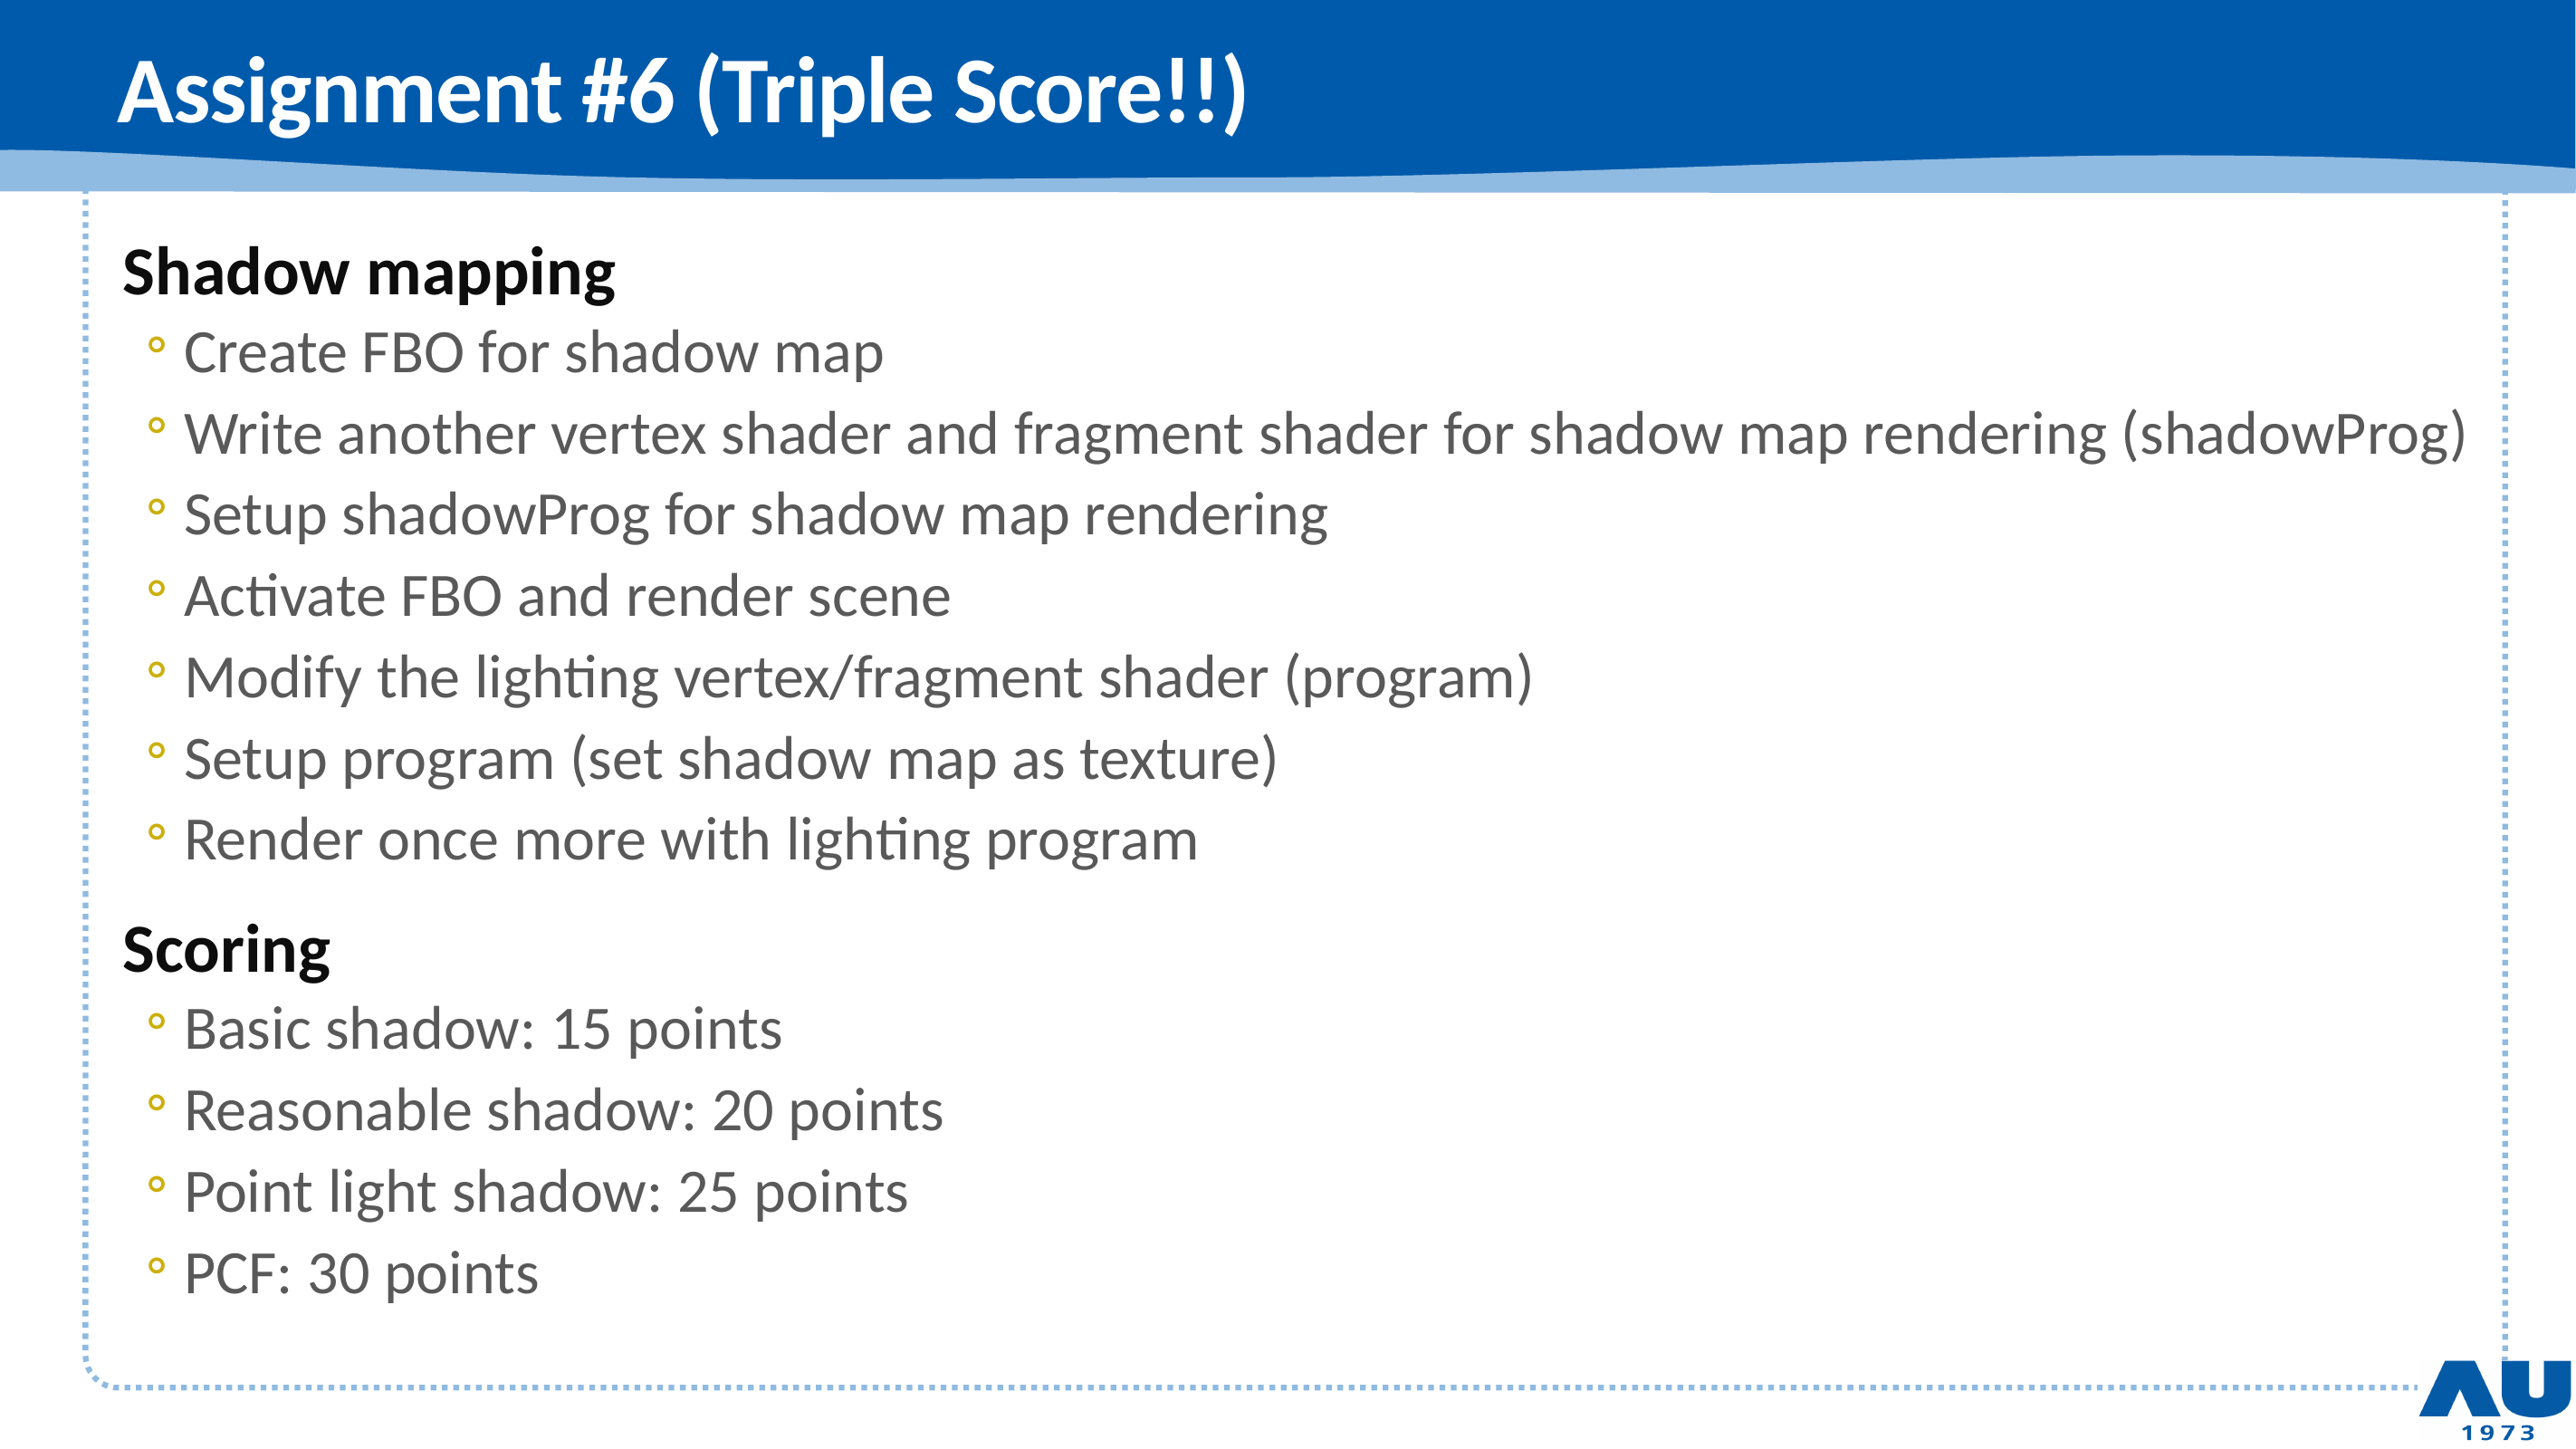

# Assignment #6 (Triple Score!!)
Shadow mapping
Create FBO for shadow map
Write another vertex shader and fragment shader for shadow map rendering (shadowProg)
Setup shadowProg for shadow map rendering
Activate FBO and render scene
Modify the lighting vertex/fragment shader (program)
Setup program (set shadow map as texture)
Render once more with lighting program
Scoring
Basic shadow: 15 points
Reasonable shadow: 20 points
Point light shadow: 25 points
PCF: 30 points